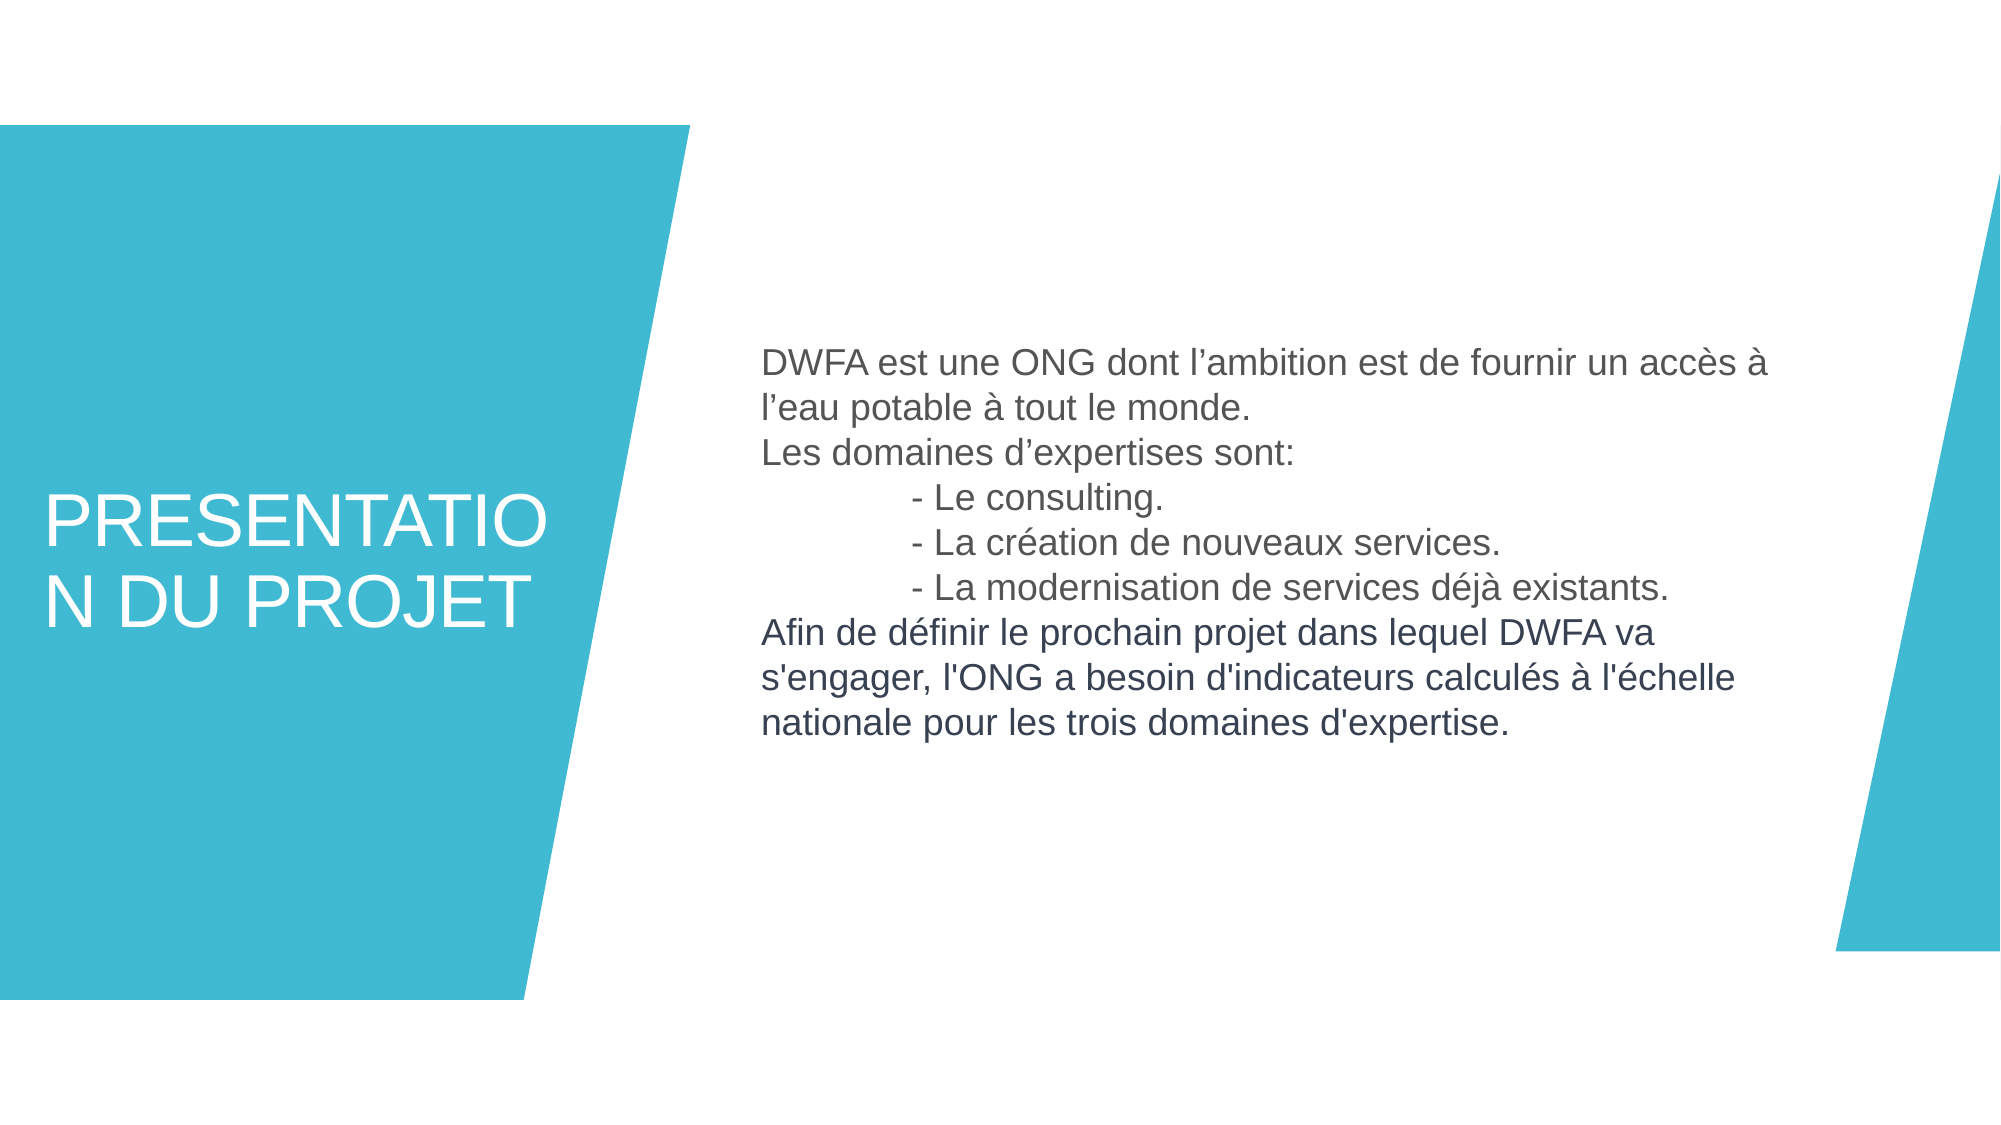

Presentation du projet
DWFA est une ONG dont l’ambition est de fournir un accès à l’eau potable à tout le monde.
Les domaines d’expertises sont:
	- Le consulting.
	- La création de nouveaux services.
	- La modernisation de services déjà existants.
Afin de définir le prochain projet dans lequel DWFA va s'engager, l'ONG a besoin d'indicateurs calculés à l'échelle nationale pour les trois domaines d'expertise.

2